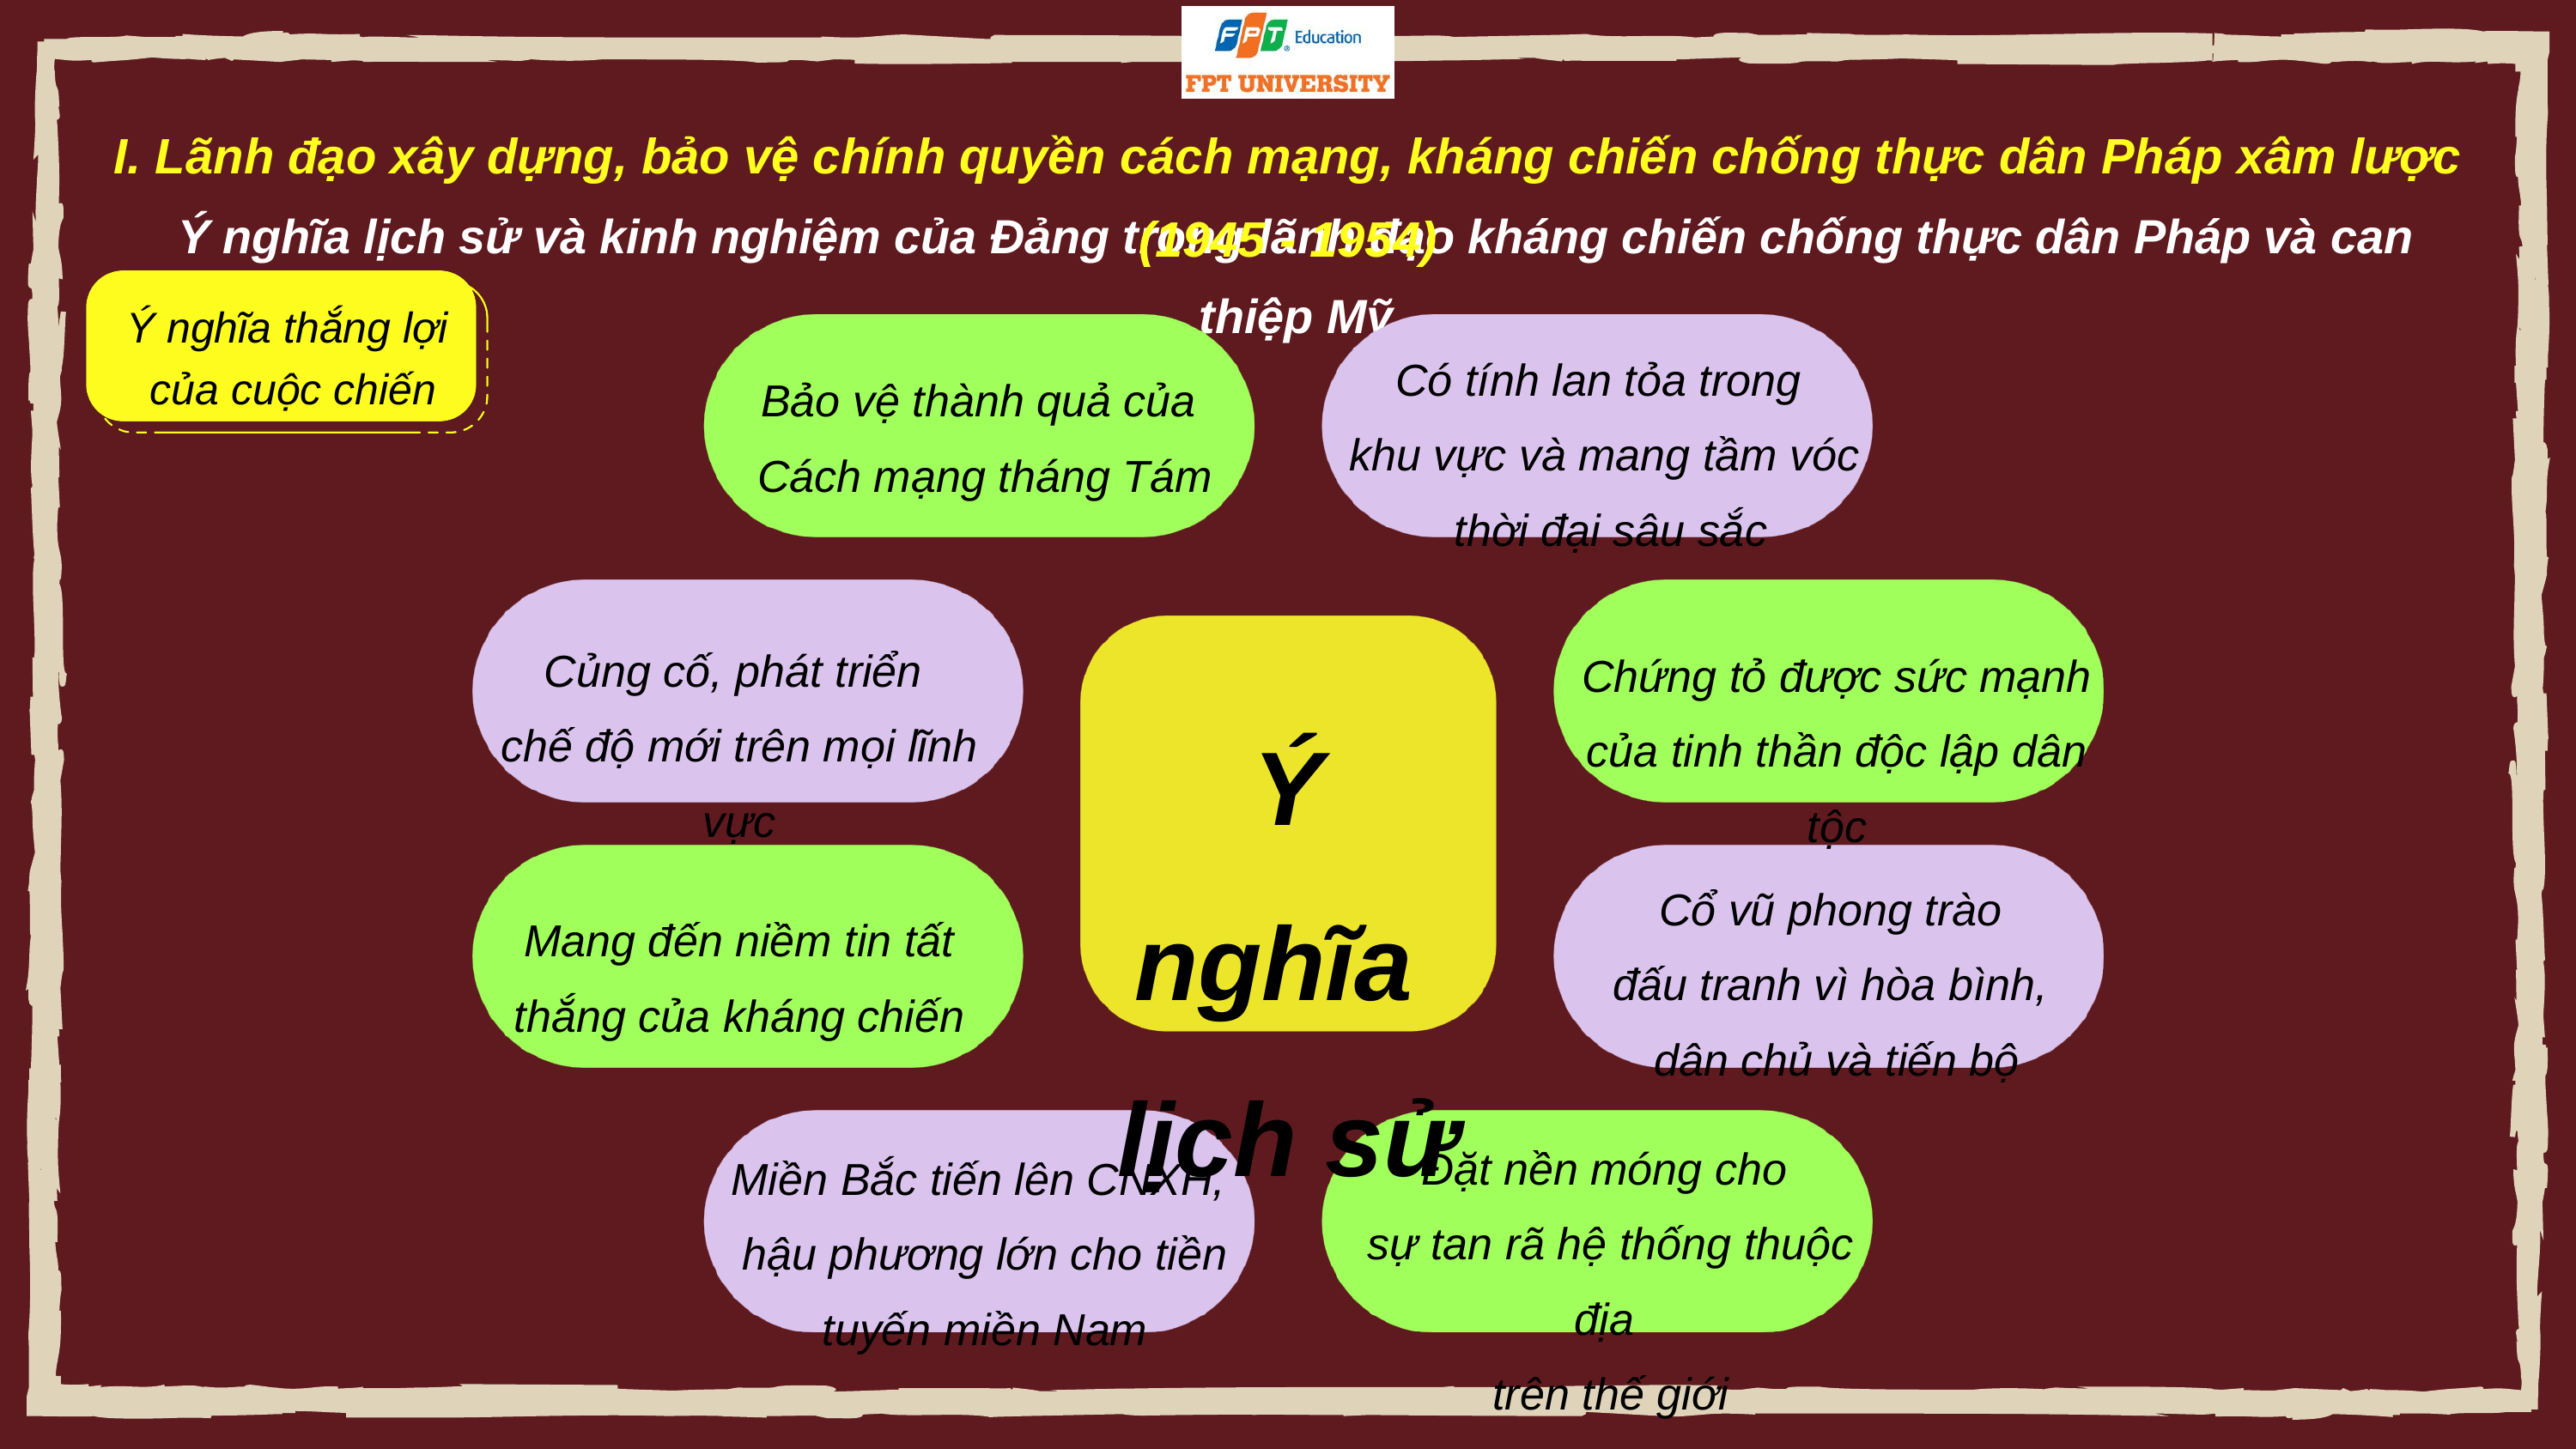

I. Lãnh đạo xây dựng, bảo vệ chính quyền cách mạng, kháng chiến chống thực dân Pháp xâm lược (1945 - 1954)
Ý nghĩa lịch sử và kinh nghiệm của Đảng trong lãnh đạo kháng chiến chống thực dân Pháp và can thiệp Mỹ

Ý nghĩa thắng lợi
 của cuộc chiến

Có tính lan tỏa trong
khu vực và mang tầm vóc
 thời đại sâu sắc
Bảo vệ thành quả của
Cách mạng tháng Tám
Củng cố, phát triển
chế độ mới trên mọi lĩnh vực
Chứng tỏ được sức mạnh của tinh thần độc lập dân tộc
Ý nghĩa
lịch sử
Cổ vũ phong trào
đấu tranh vì hòa bình,
dân chủ và tiến bộ
Mang đến niềm tin tất thắng của kháng chiến
Đặt nền móng cho
 sự tan rã hệ thống thuộc địa
 trên thế giới
Miền Bắc tiến lên CNXH,
hậu phương lớn cho tiền tuyến miền Nam